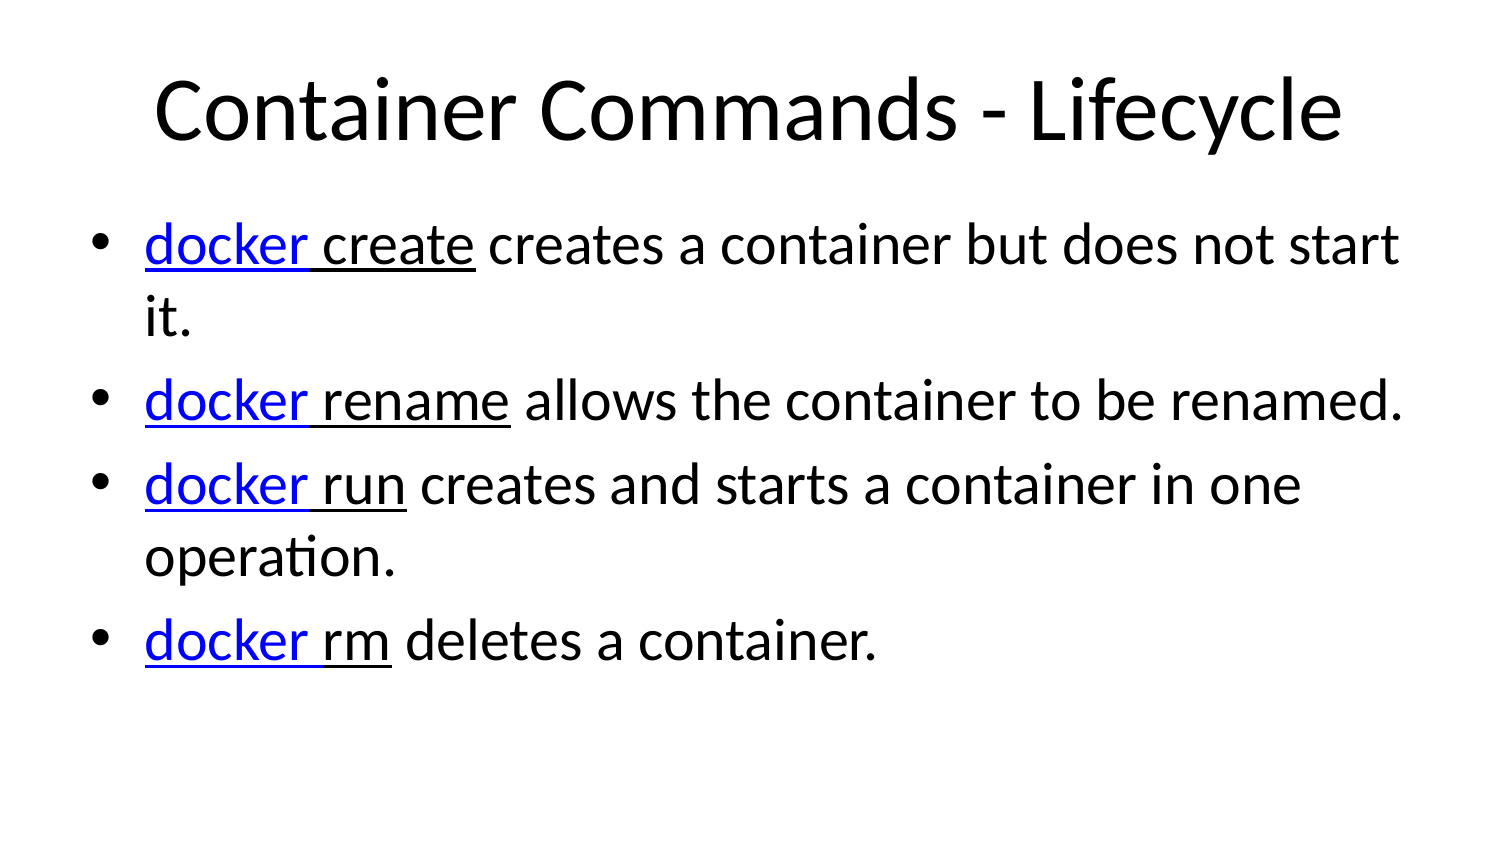

# Container Commands - Lifecycle
docker create creates a container but does not start it.
docker rename allows the container to be renamed.
docker run creates and starts a container in one operation.
docker rm deletes a container.